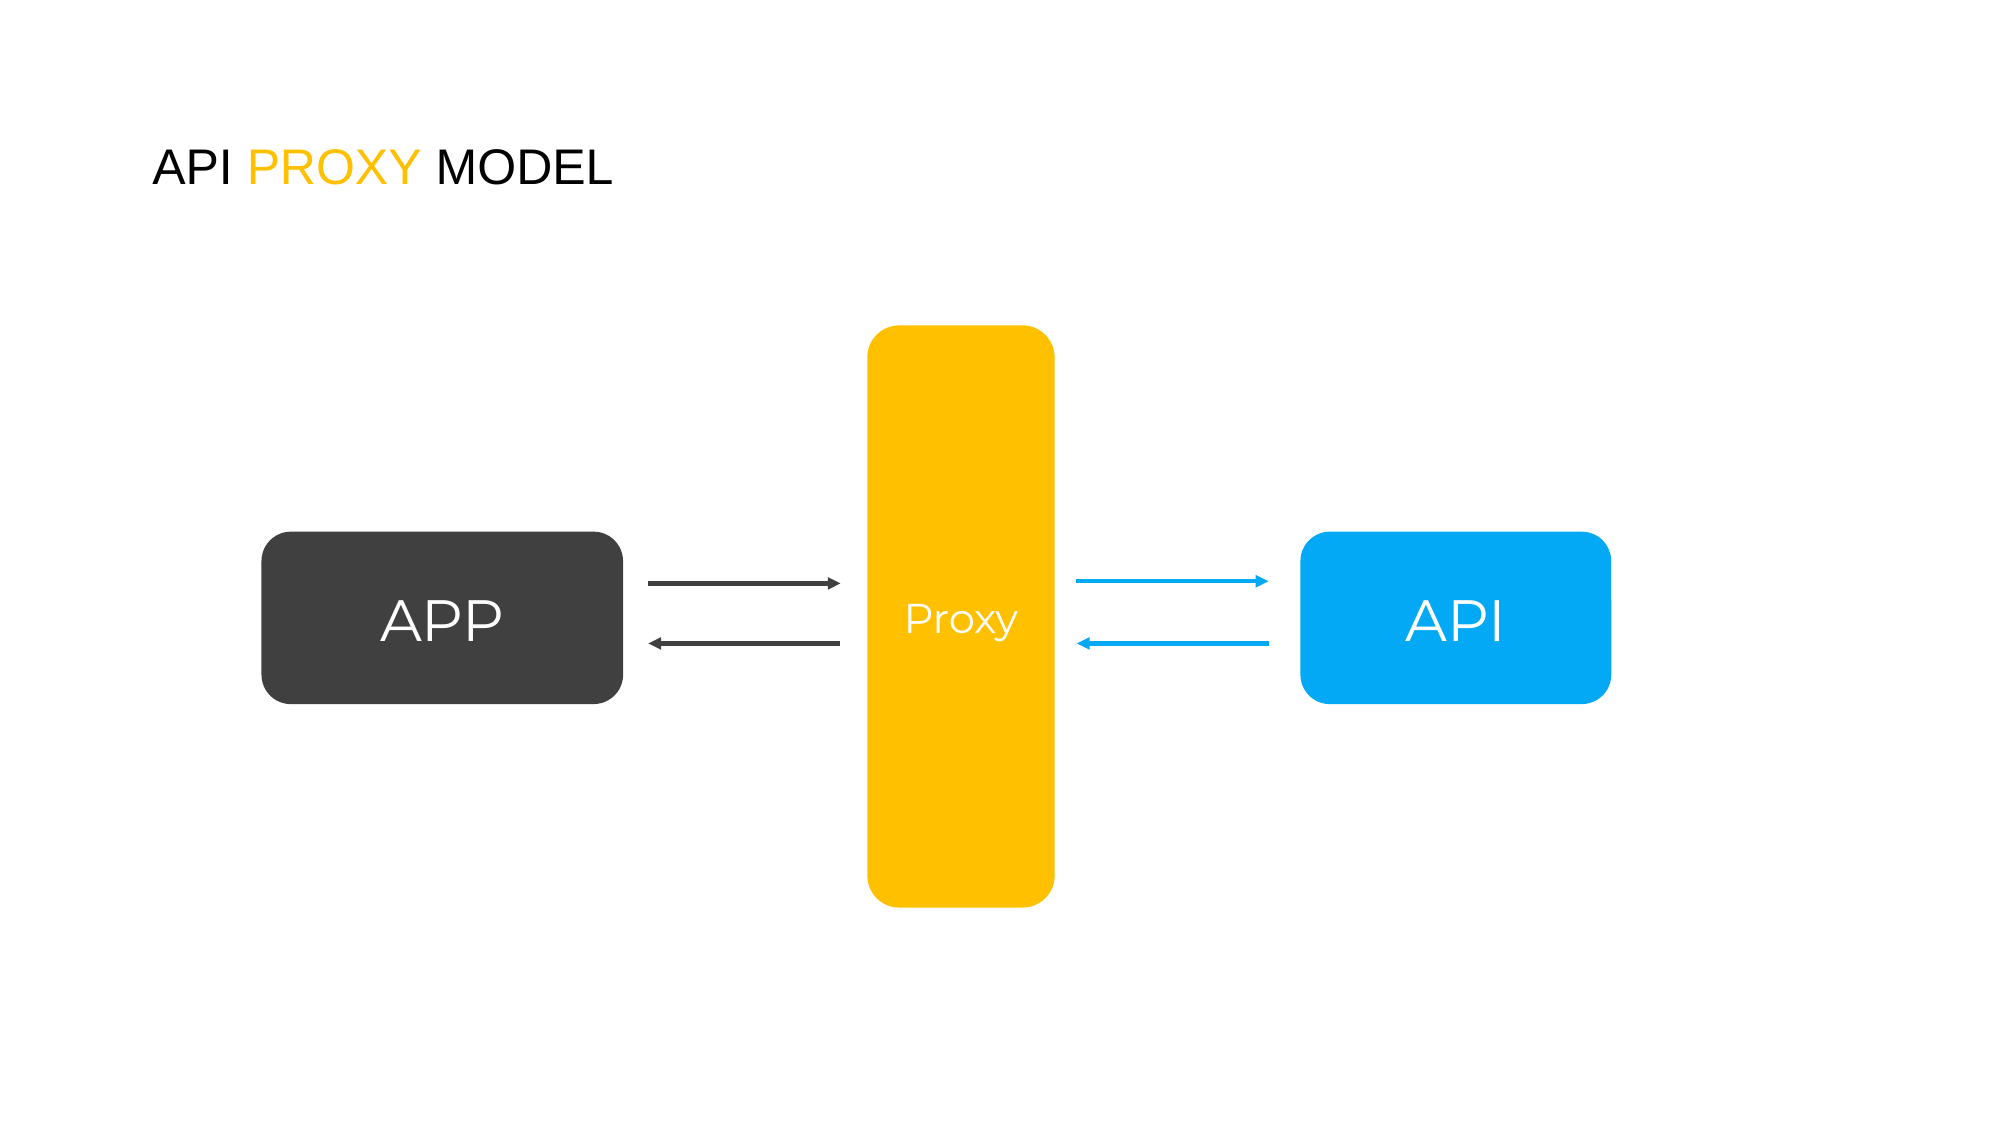

# API PROXY MODEL
Proxy
APP
API